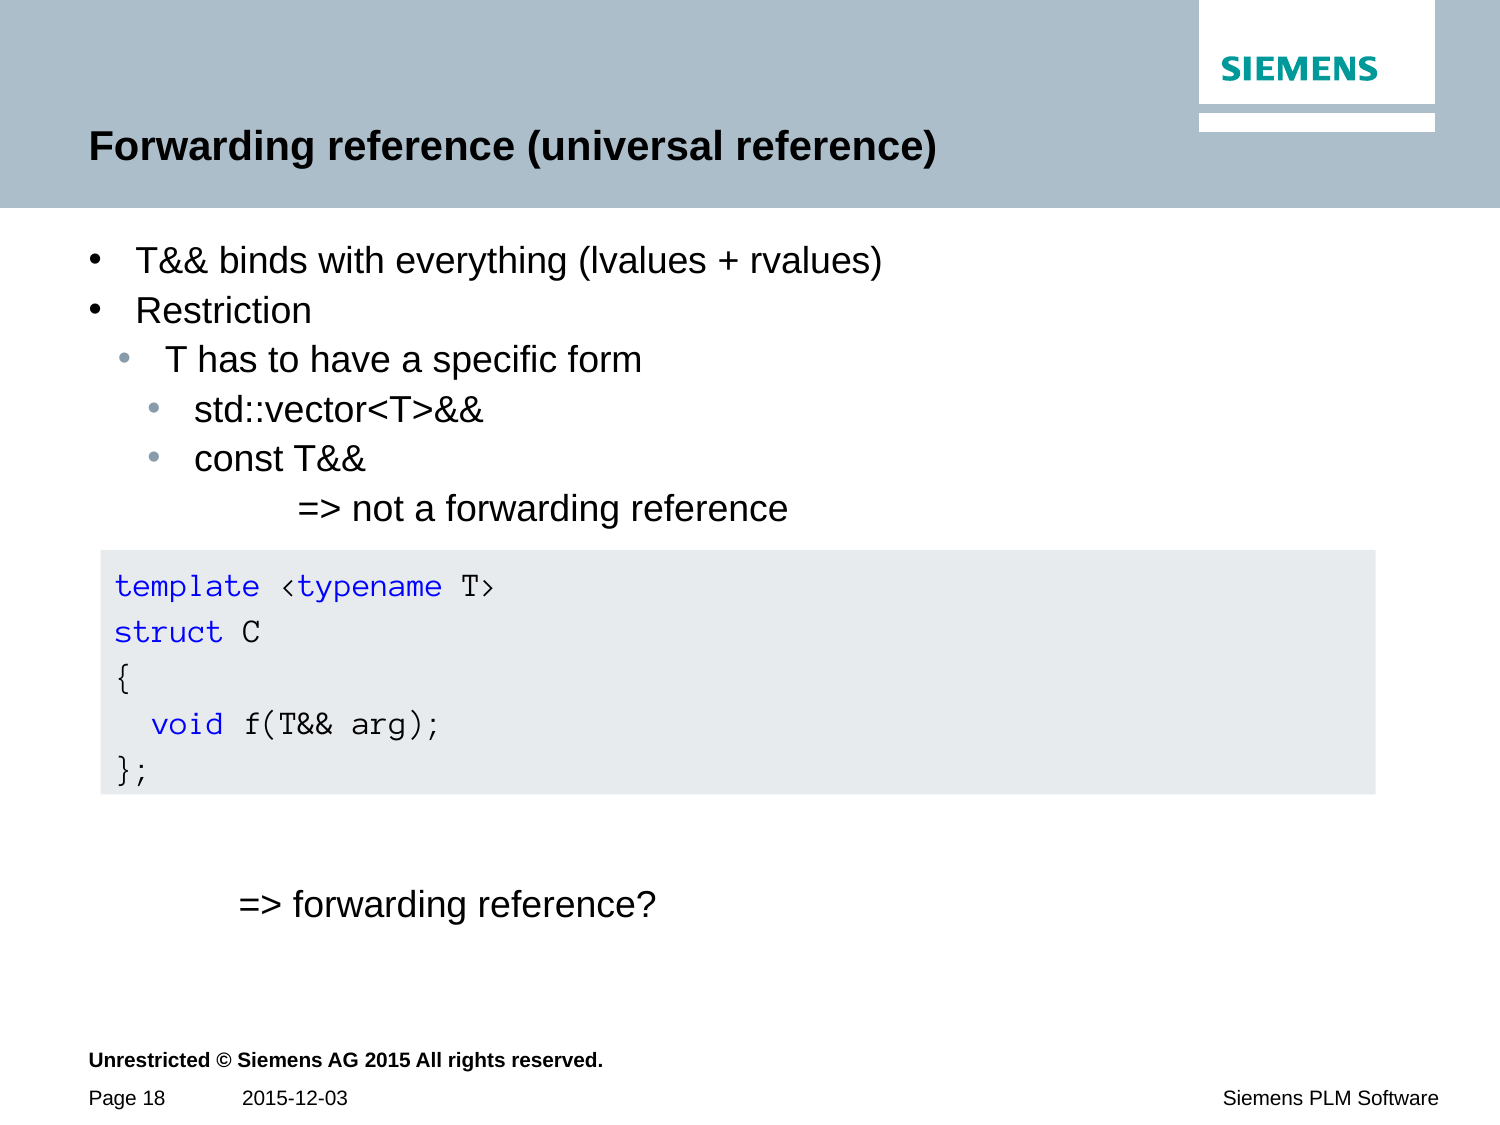

# Forwarding reference (universal reference)
T&& binds with everything (lvalues + rvalues)
Restriction
T has to have a specific form
std::vector<T>&&
const T&&
	=> not a forwarding reference

	=> forwarding reference?

template <typename T>
struct C
{
  void f(T&& arg);
};